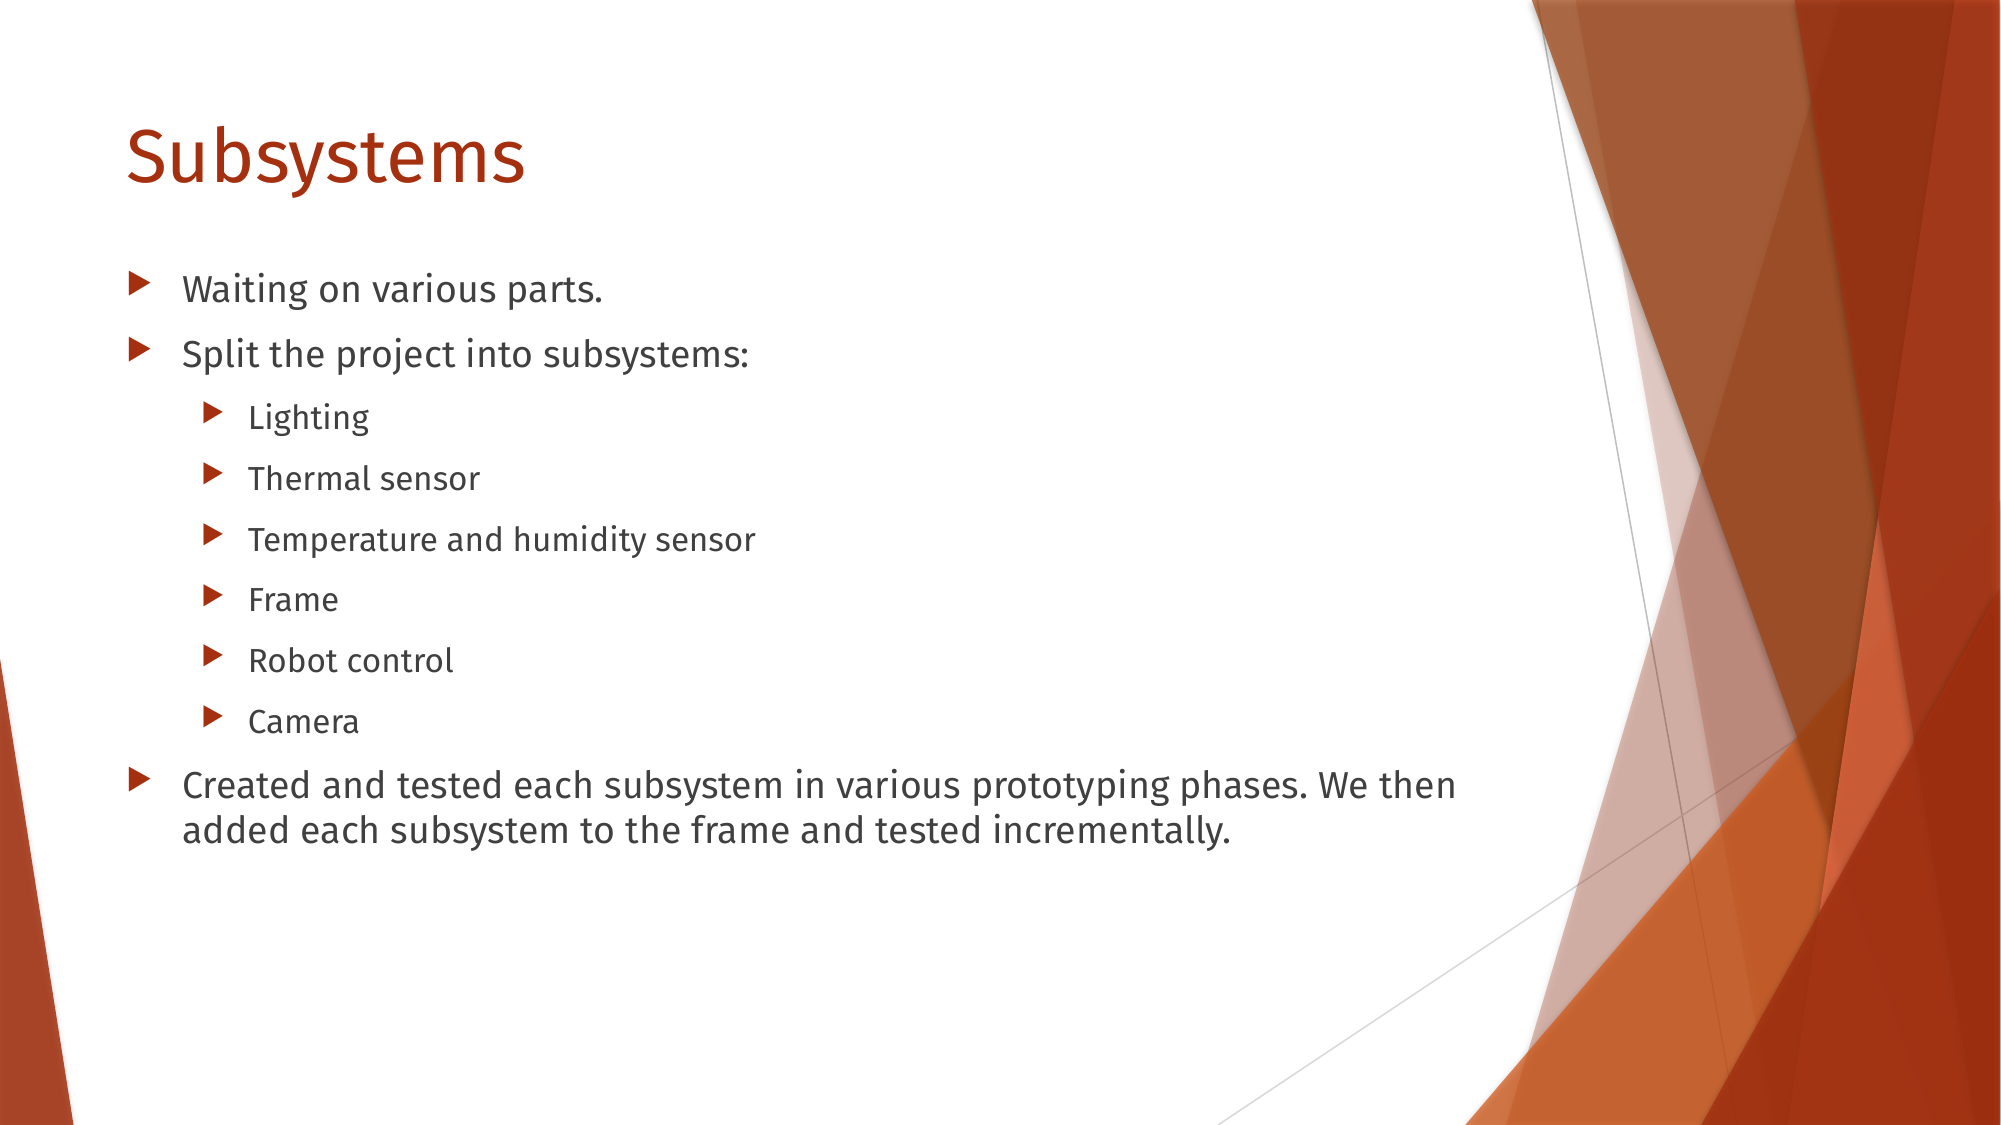

# Subsystems
Waiting on various parts.
Split the project into subsystems:
Lighting
Thermal sensor
Temperature and humidity sensor
Frame
Robot control
Camera
Created and tested each subsystem in various prototyping phases. We then added each subsystem to the frame and tested incrementally.